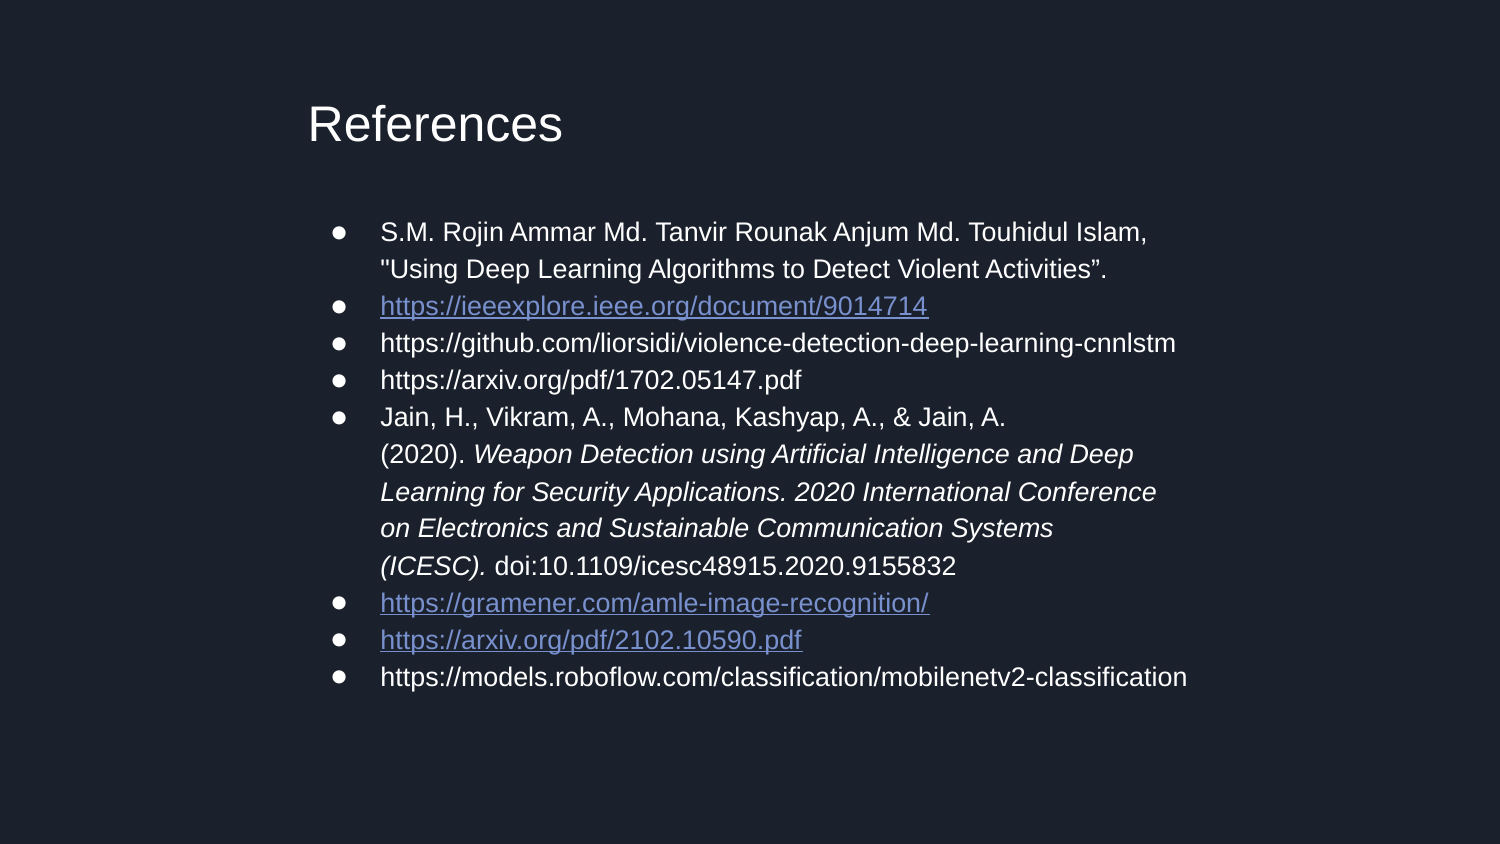

# References
S.M. Rojin Ammar Md. Tanvir Rounak Anjum Md. Touhidul Islam, "Using Deep Learning Algorithms to Detect Violent Activities”.
https://ieeexplore.ieee.org/document/9014714
https://github.com/liorsidi/violence-detection-deep-learning-cnnlstm
https://arxiv.org/pdf/1702.05147.pdf
Jain, H., Vikram, A., Mohana, Kashyap, A., & Jain, A. (2020). Weapon Detection using Artificial Intelligence and Deep Learning for Security Applications. 2020 International Conference on Electronics and Sustainable Communication Systems (ICESC). doi:10.1109/icesc48915.2020.9155832
https://gramener.com/amle-image-recognition/
https://arxiv.org/pdf/2102.10590.pdf
https://models.roboflow.com/classification/mobilenetv2-classification